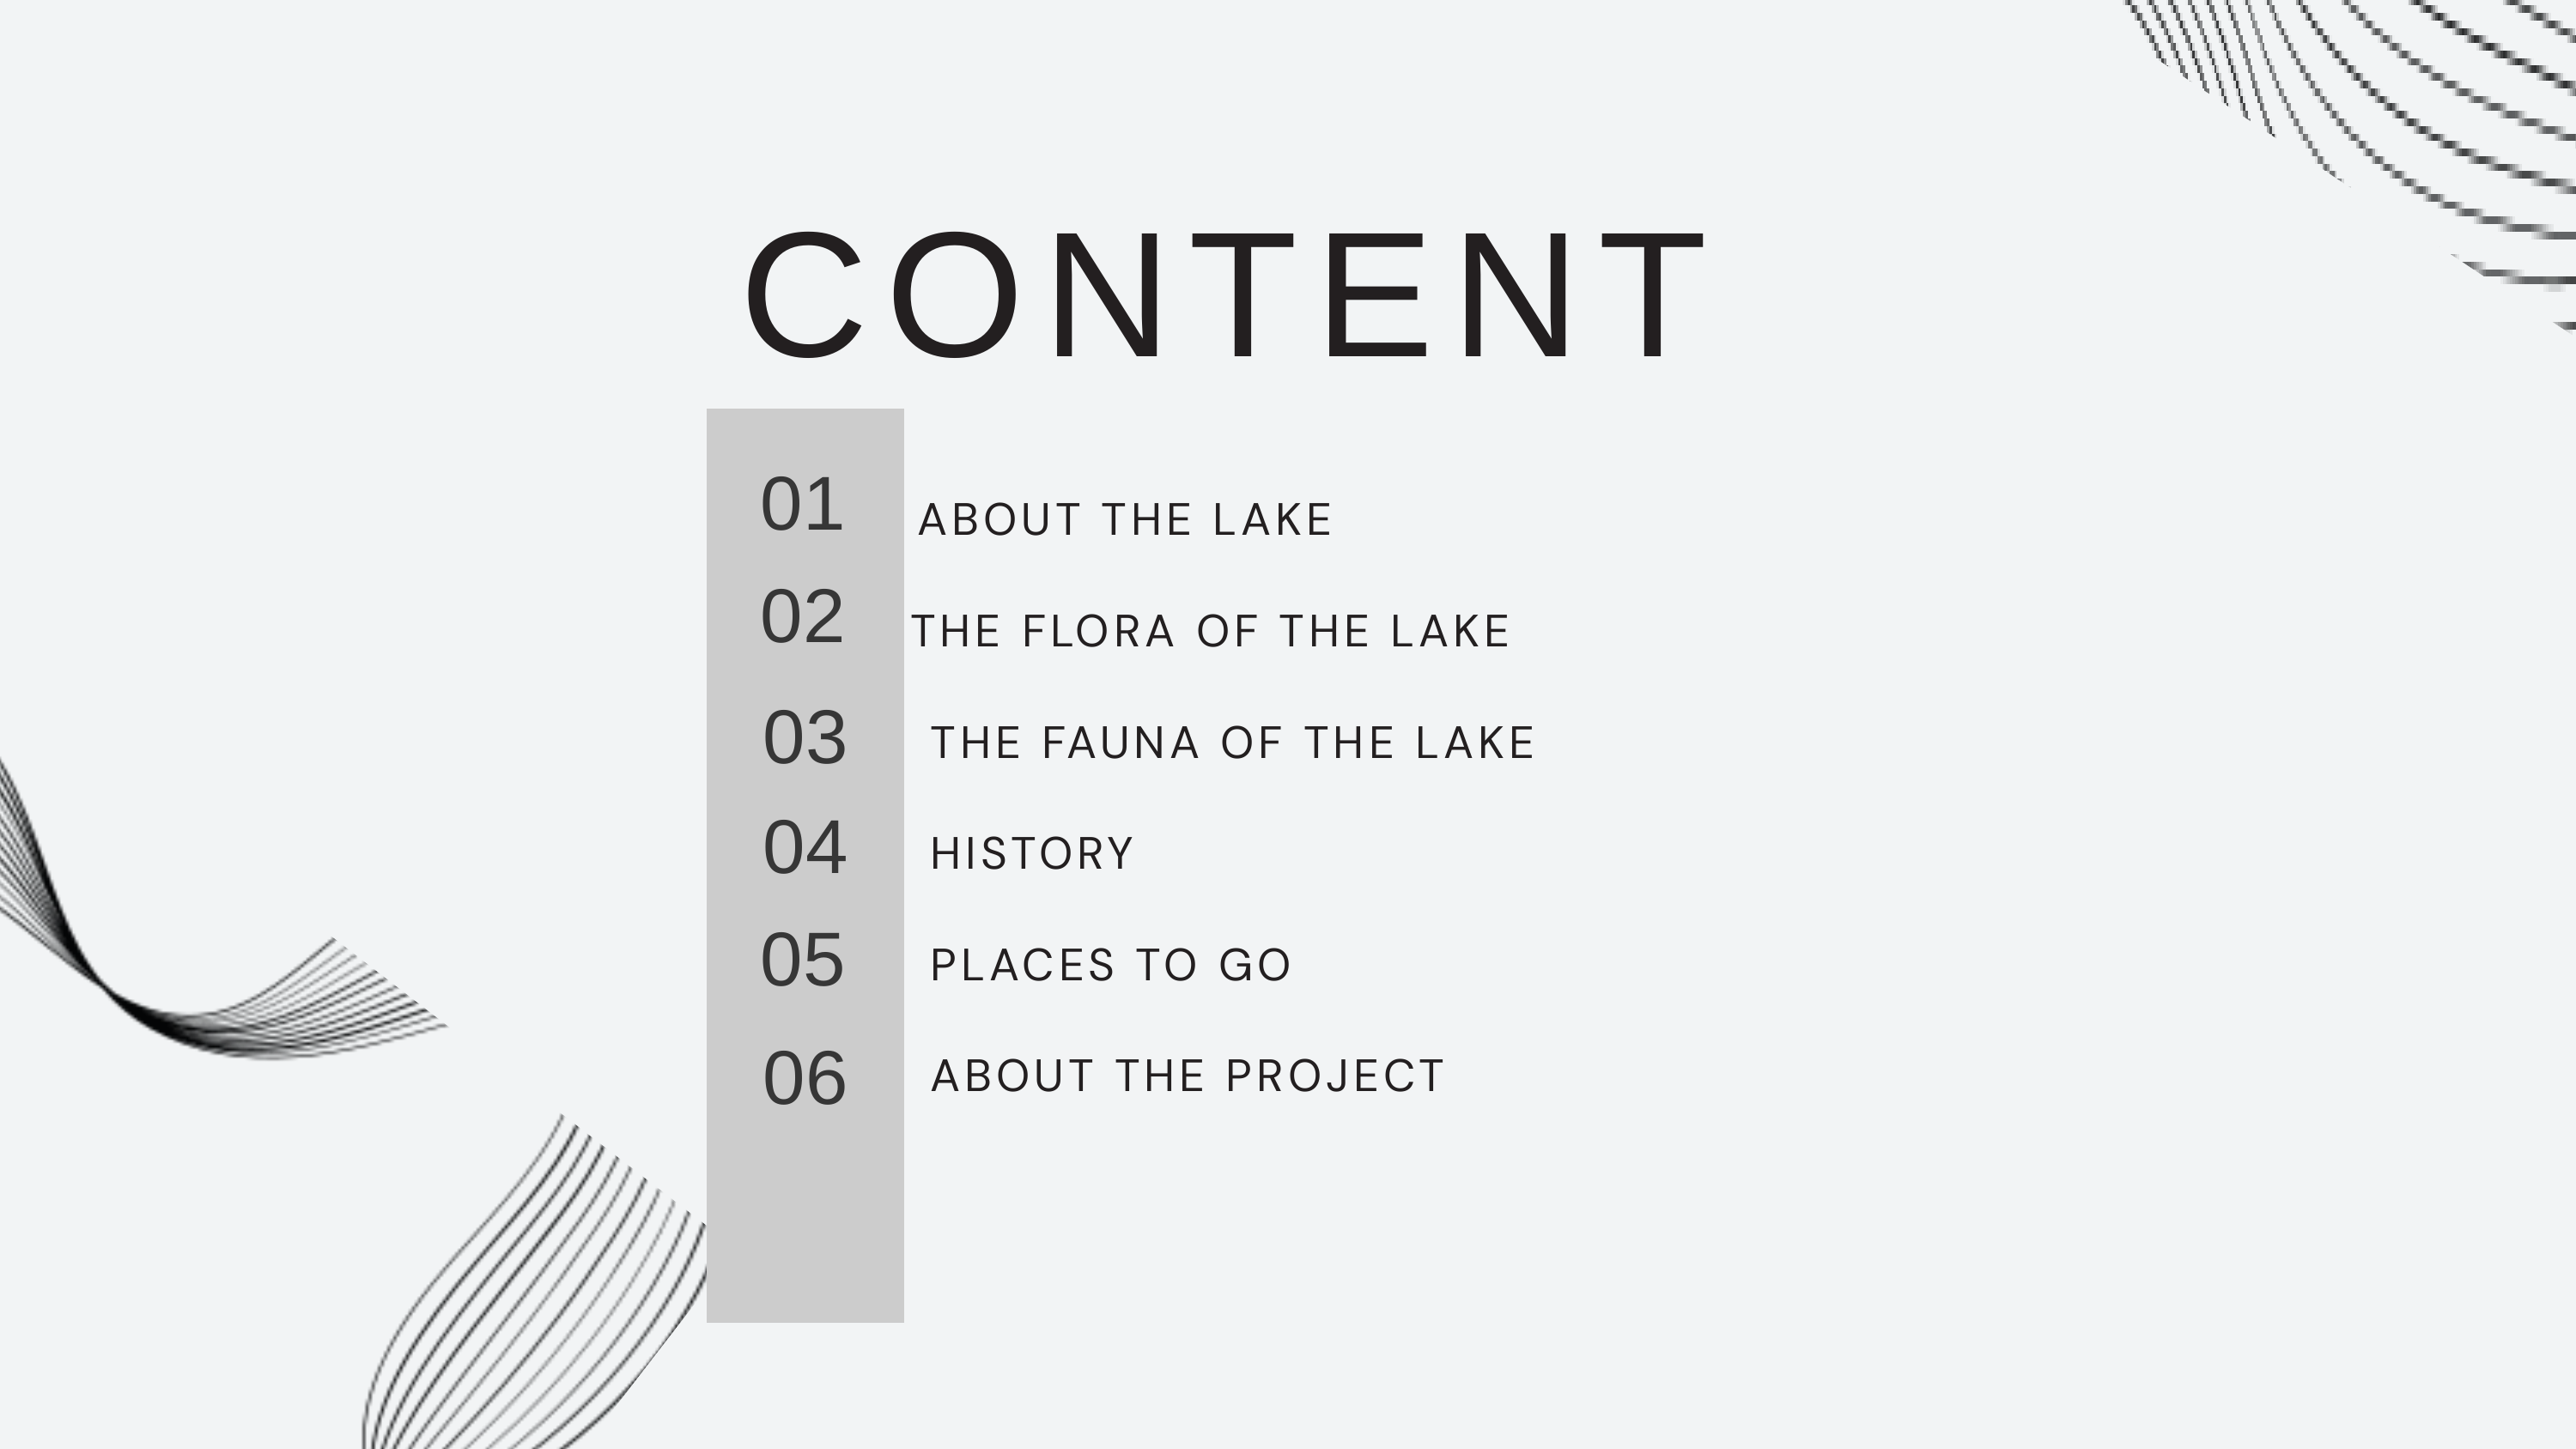

CONTENT

01
ABOUT THE LAKE
02
THE FLORA OF THE LAKE
03
THE FAUNA OF THE LAKE

04
HISTORY
05
PLACES TO GO
06
ABOUT THE PROJECT